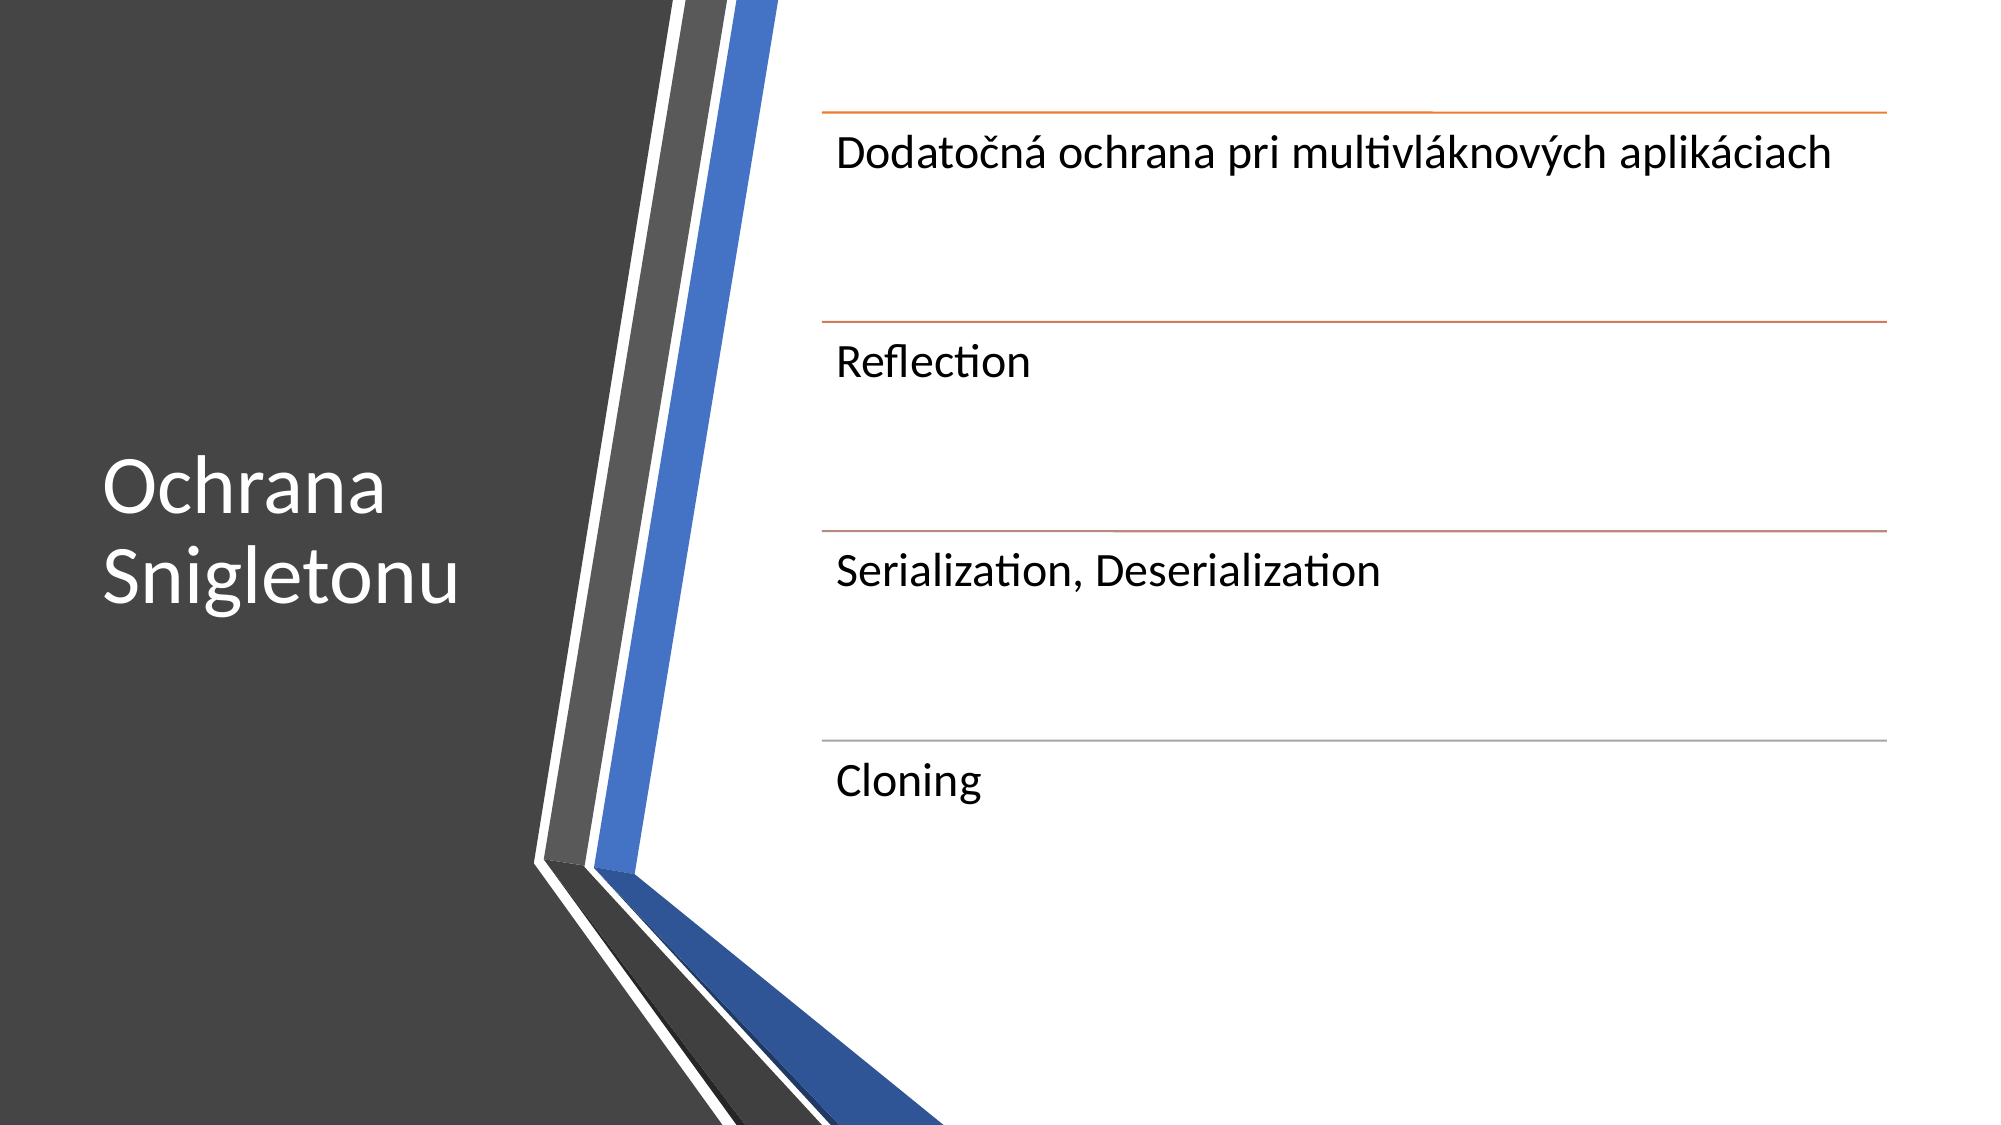

# Ochrana Snigletonu
Dodatočná ochrana pri multivláknových aplikáciach
Reflection
Serialization, Deserialization
Cloning